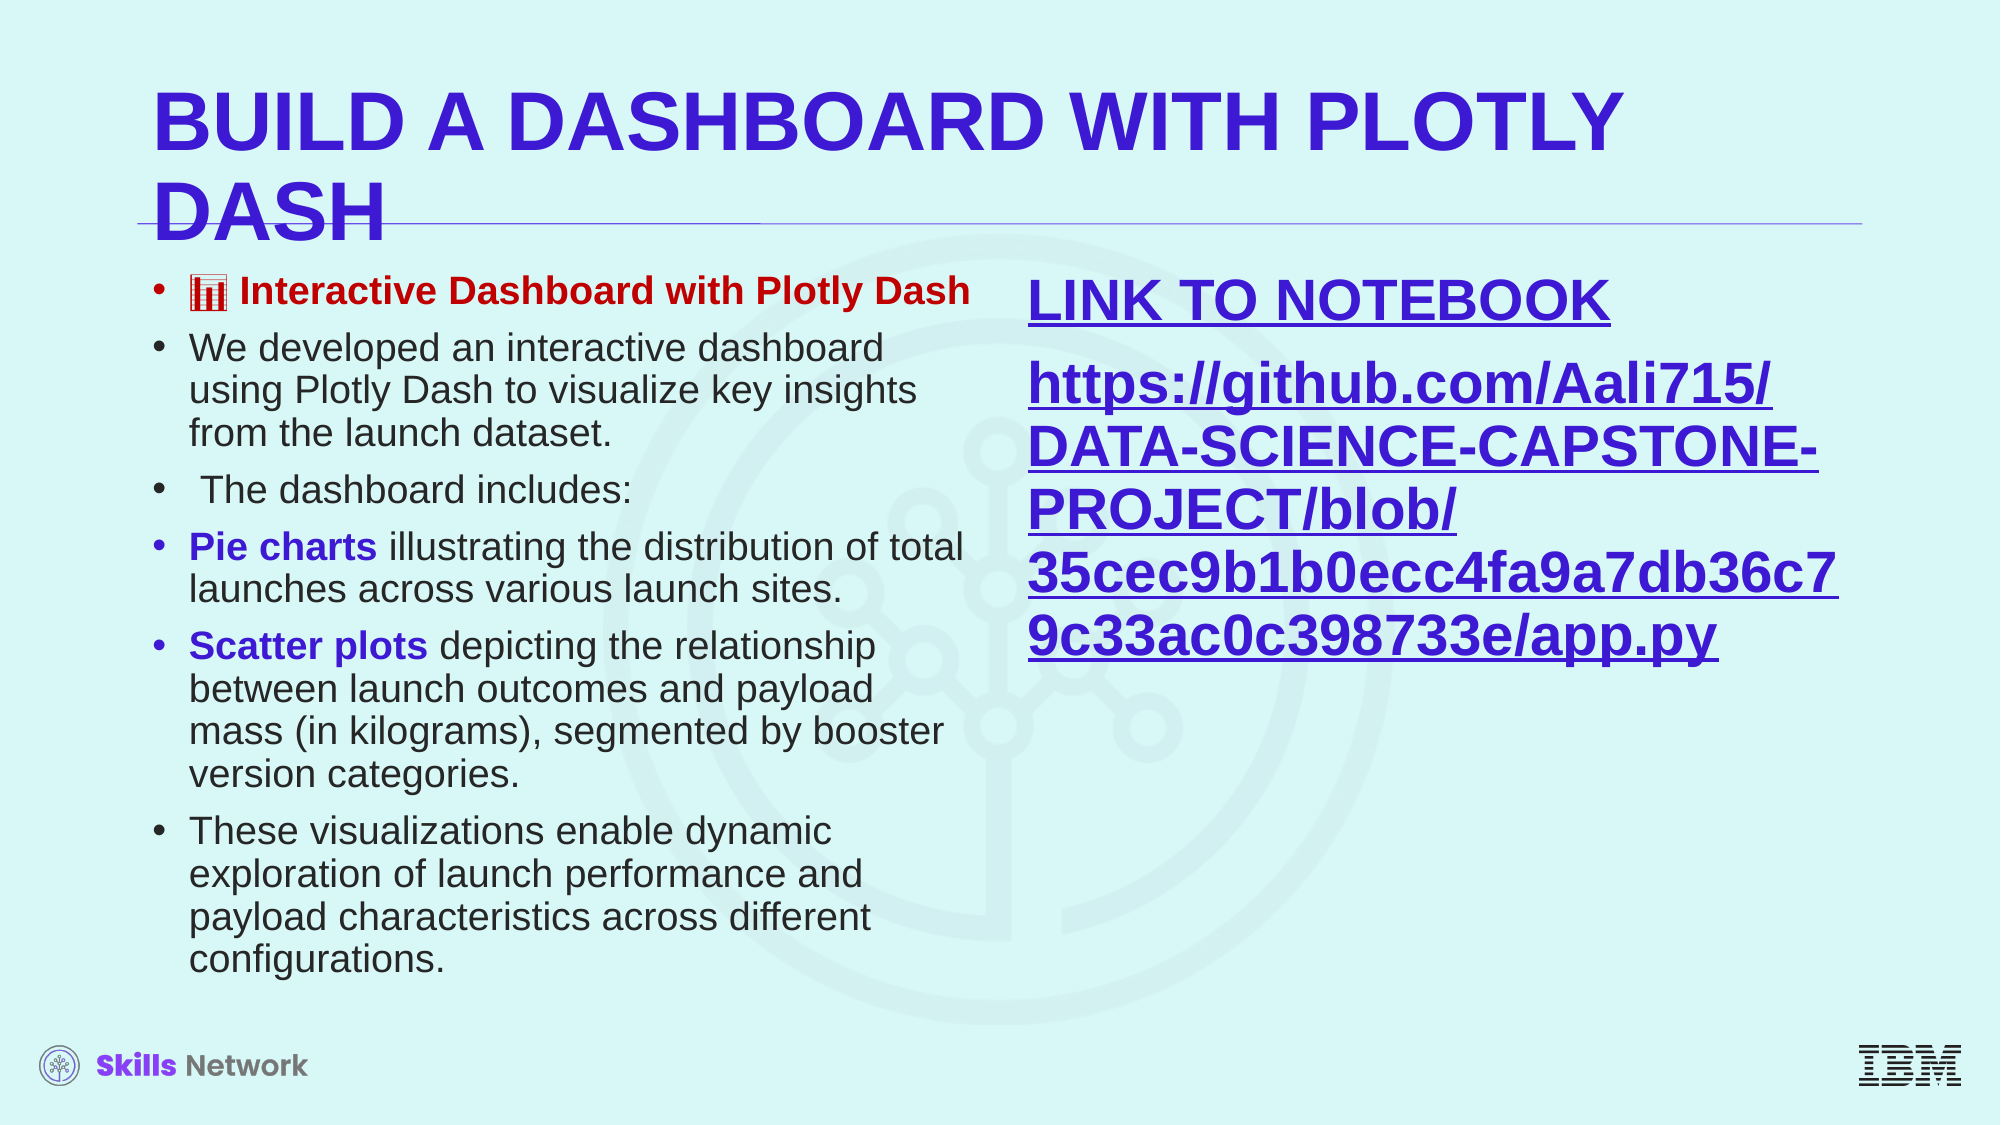

# BUILD A DASHBOARD WITH PLOTLY DASH
📊 Interactive Dashboard with Plotly Dash
We developed an interactive dashboard using Plotly Dash to visualize key insights from the launch dataset.
 The dashboard includes:
Pie charts illustrating the distribution of total launches across various launch sites.
Scatter plots depicting the relationship between launch outcomes and payload mass (in kilograms), segmented by booster version categories.
These visualizations enable dynamic exploration of launch performance and payload characteristics across different configurations.

LINK TO NOTEBOOK
https://github.com/Aali715/DATA-SCIENCE-CAPSTONE-PROJECT/blob/35cec9b1b0ecc4fa9a7db36c79c33ac0c398733e/app.py